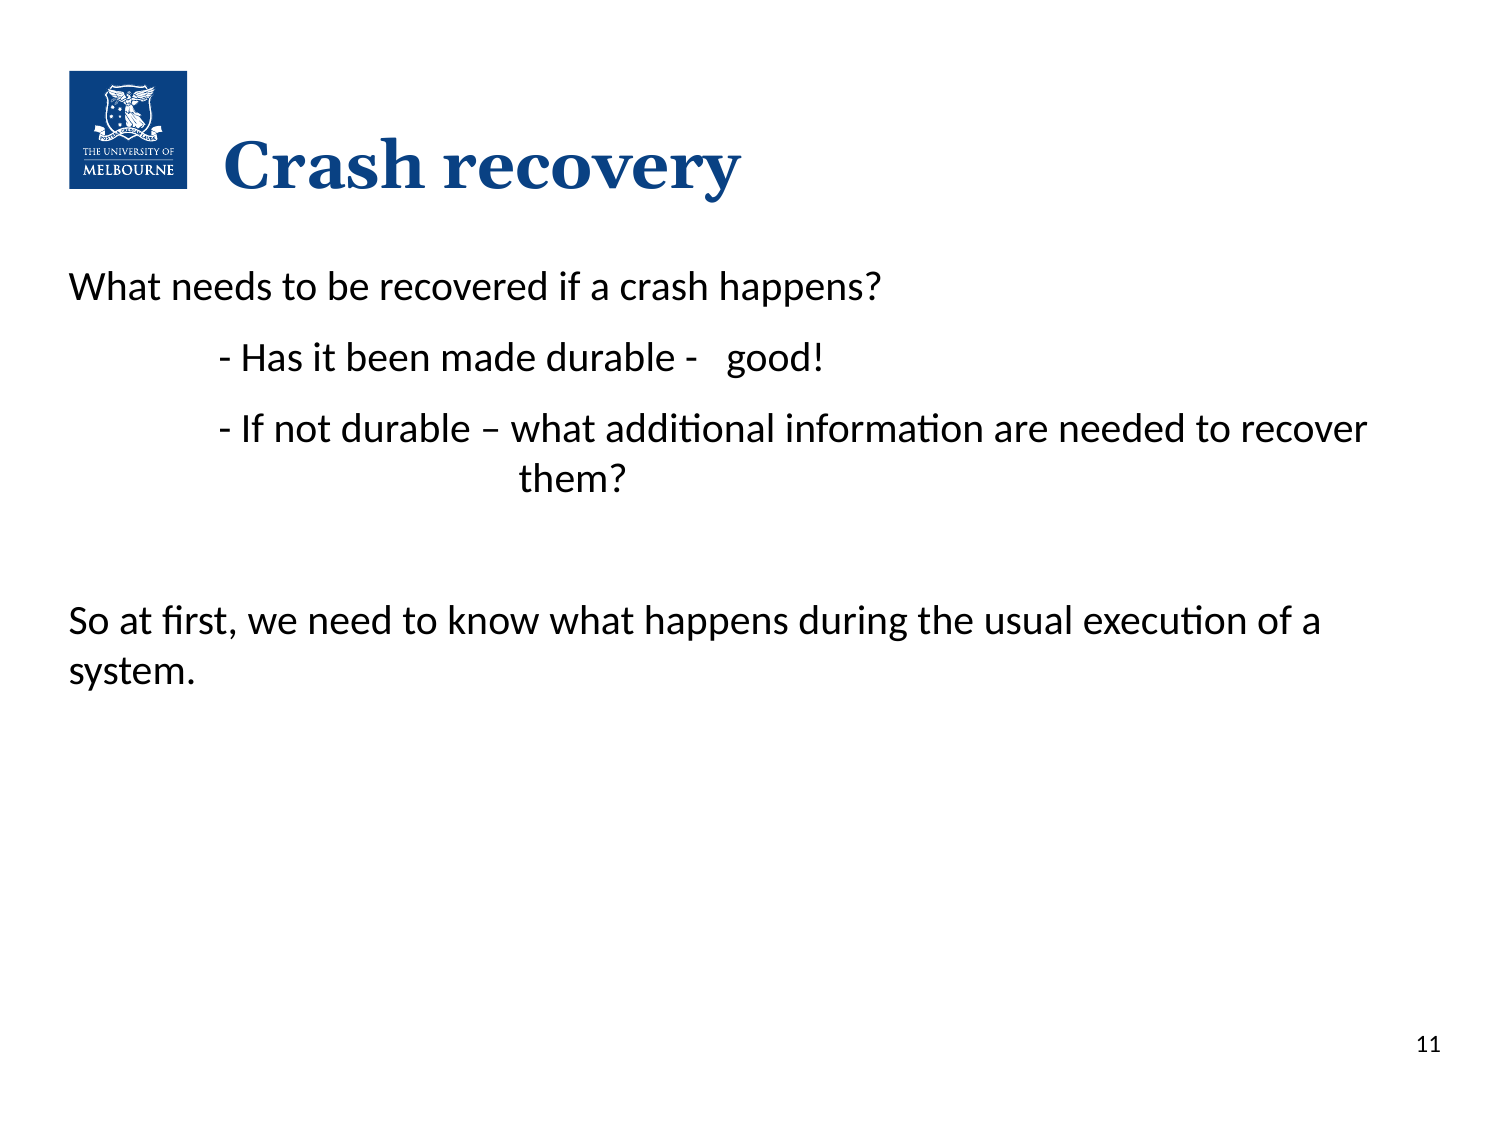

# Crash recovery
What needs to be recovered if a crash happens?
	- Has it been made durable -   good!
	- If not durable – what additional information are needed to recover 				them?

So at first, we need to know what happens during the usual execution of a system.
11